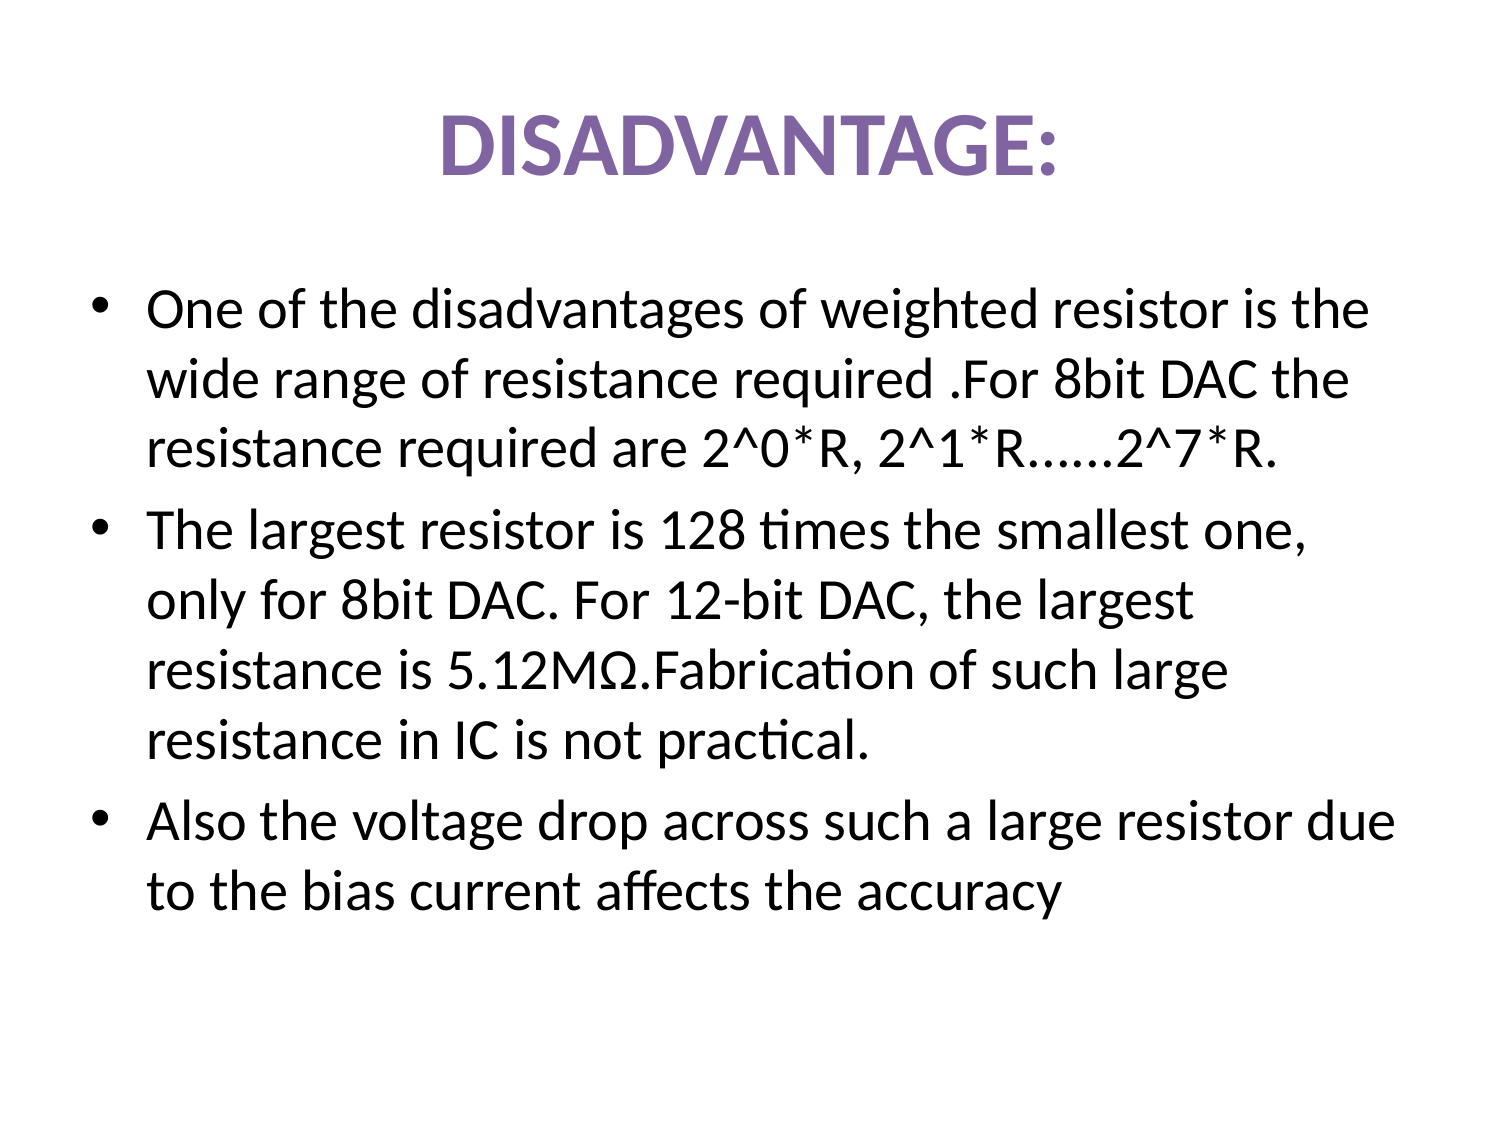

# DISADVANTAGE:
One of the disadvantages of weighted resistor is the wide range of resistance required .For 8bit DAC the resistance required are 2^0*R, 2^1*R......2^7*R.
The largest resistor is 128 times the smallest one, only for 8bit DAC. For 12-bit DAC, the largest resistance is 5.12MΩ.Fabrication of such large resistance in IC is not practical.
Also the voltage drop across such a large resistor due to the bias current affects the accuracy